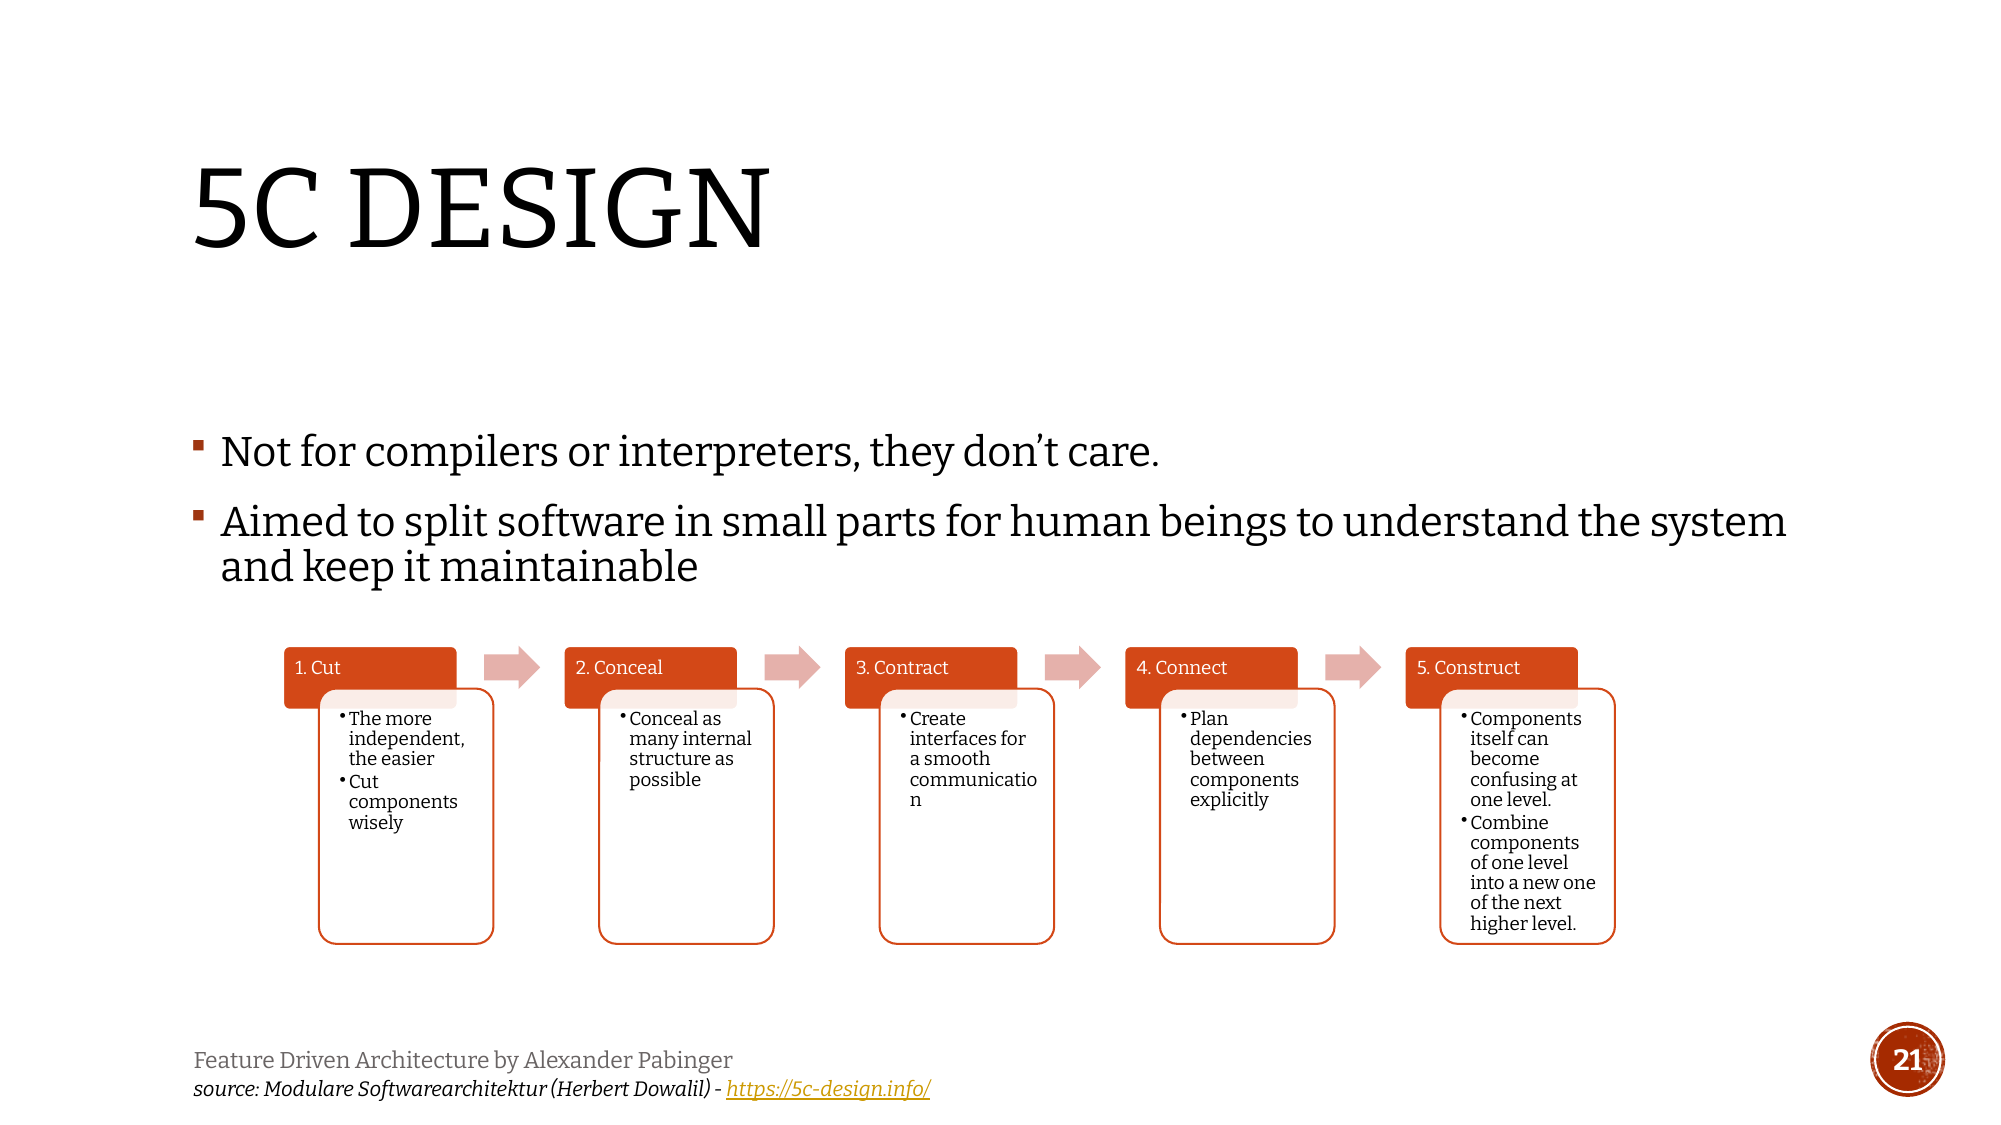

# 5C Design

Not for compilers or interpreters, they don’t care.
Aimed to split software in small parts for human beings to understand the system and keep it maintainable

1. Cut
The more independent, the easier
Cut components wisely

2. Conceal
Conceal as many internal structure as possible

3. Contract
Create interfaces for a smooth communication

4. Connect
Plan dependencies between components explicitly

5. Construct
Components itself can become confusing at one level.
Combine components of one level into a new one of the next higher level.
Feature Driven Architecture by Alexander Pabinger
21
source: Modulare Softwarearchitektur (Herbert Dowalil) - https://5c-design.info/